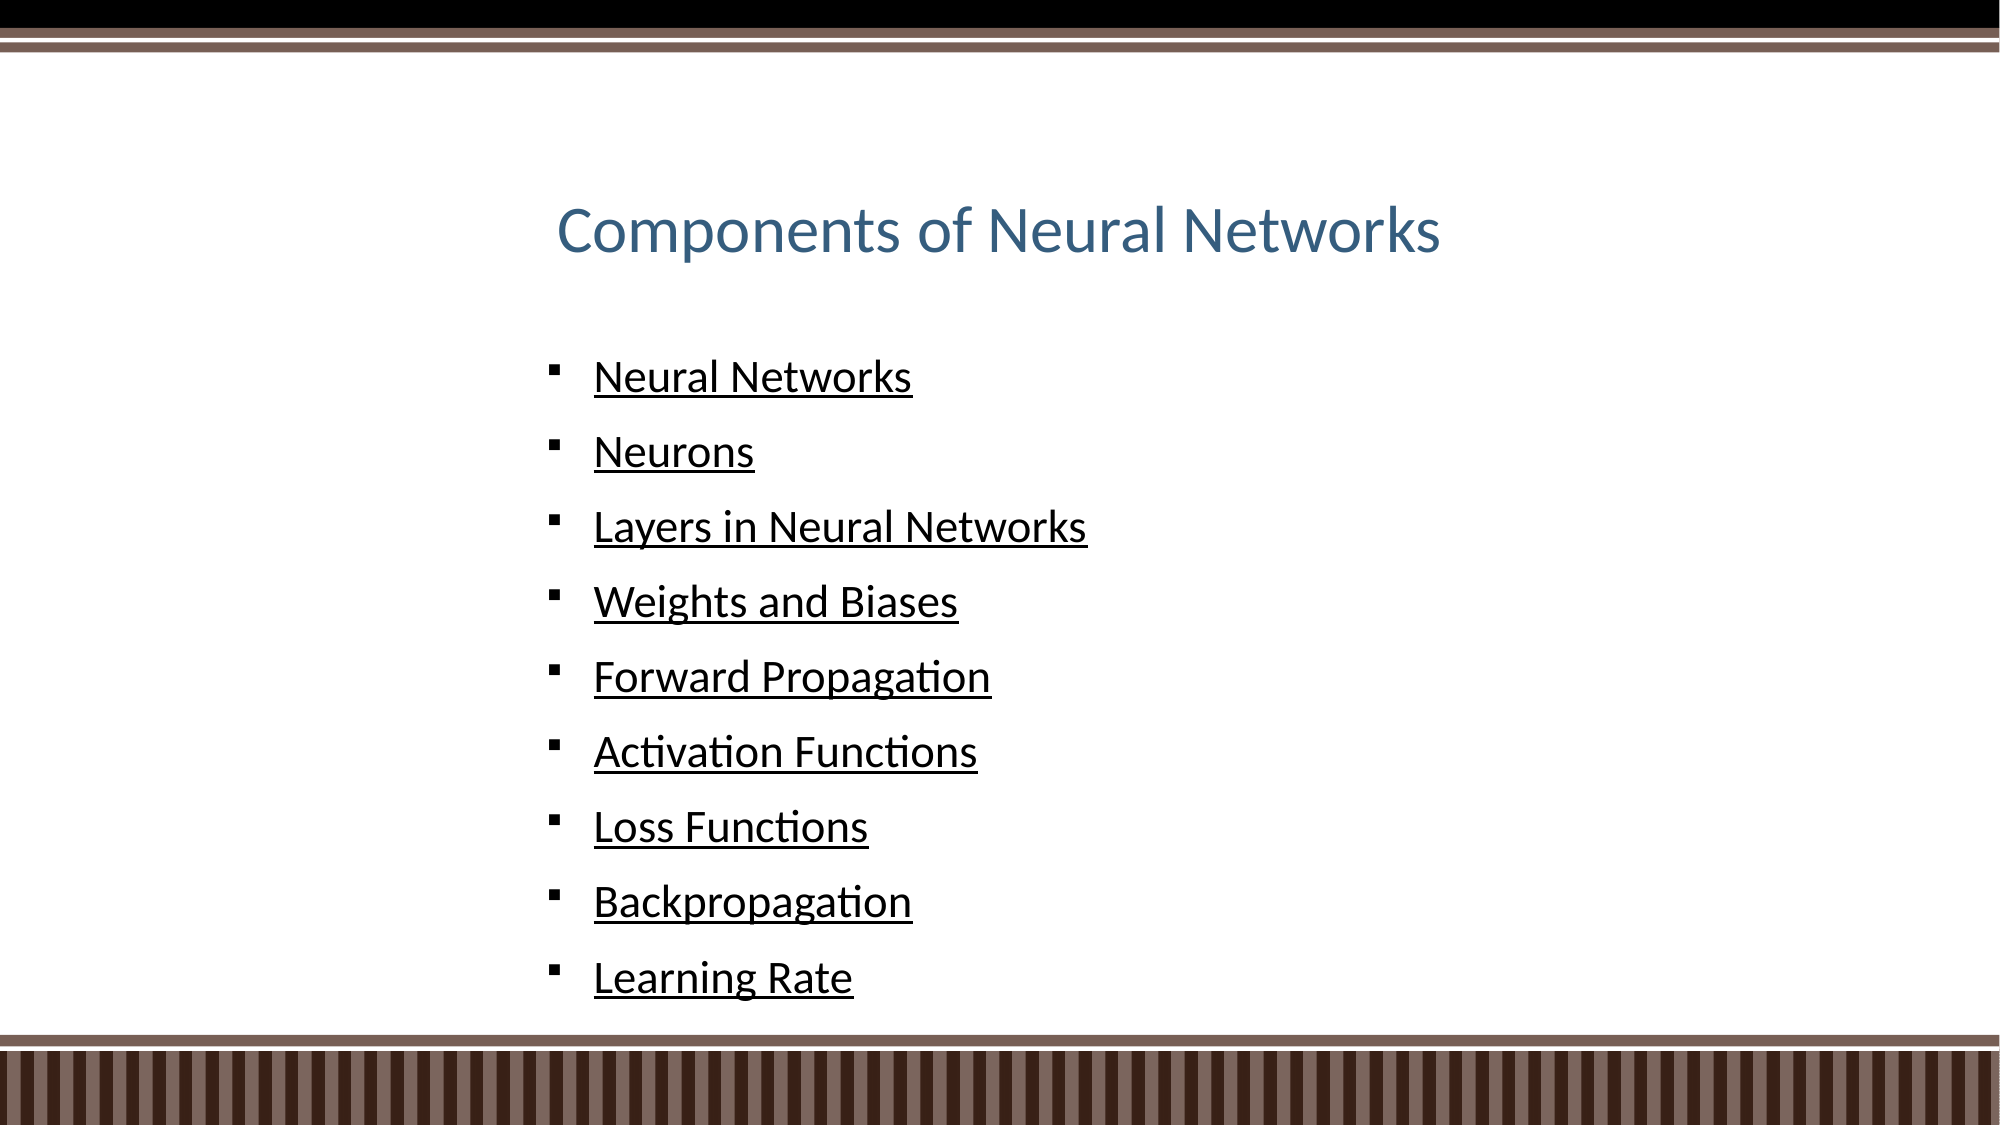

# Components of Neural Networks
Neural Networks
Neurons
Layers in Neural Networks
Weights and Biases
Forward Propagation
Activation Functions
Loss Functions
Backpropagation
Learning Rate